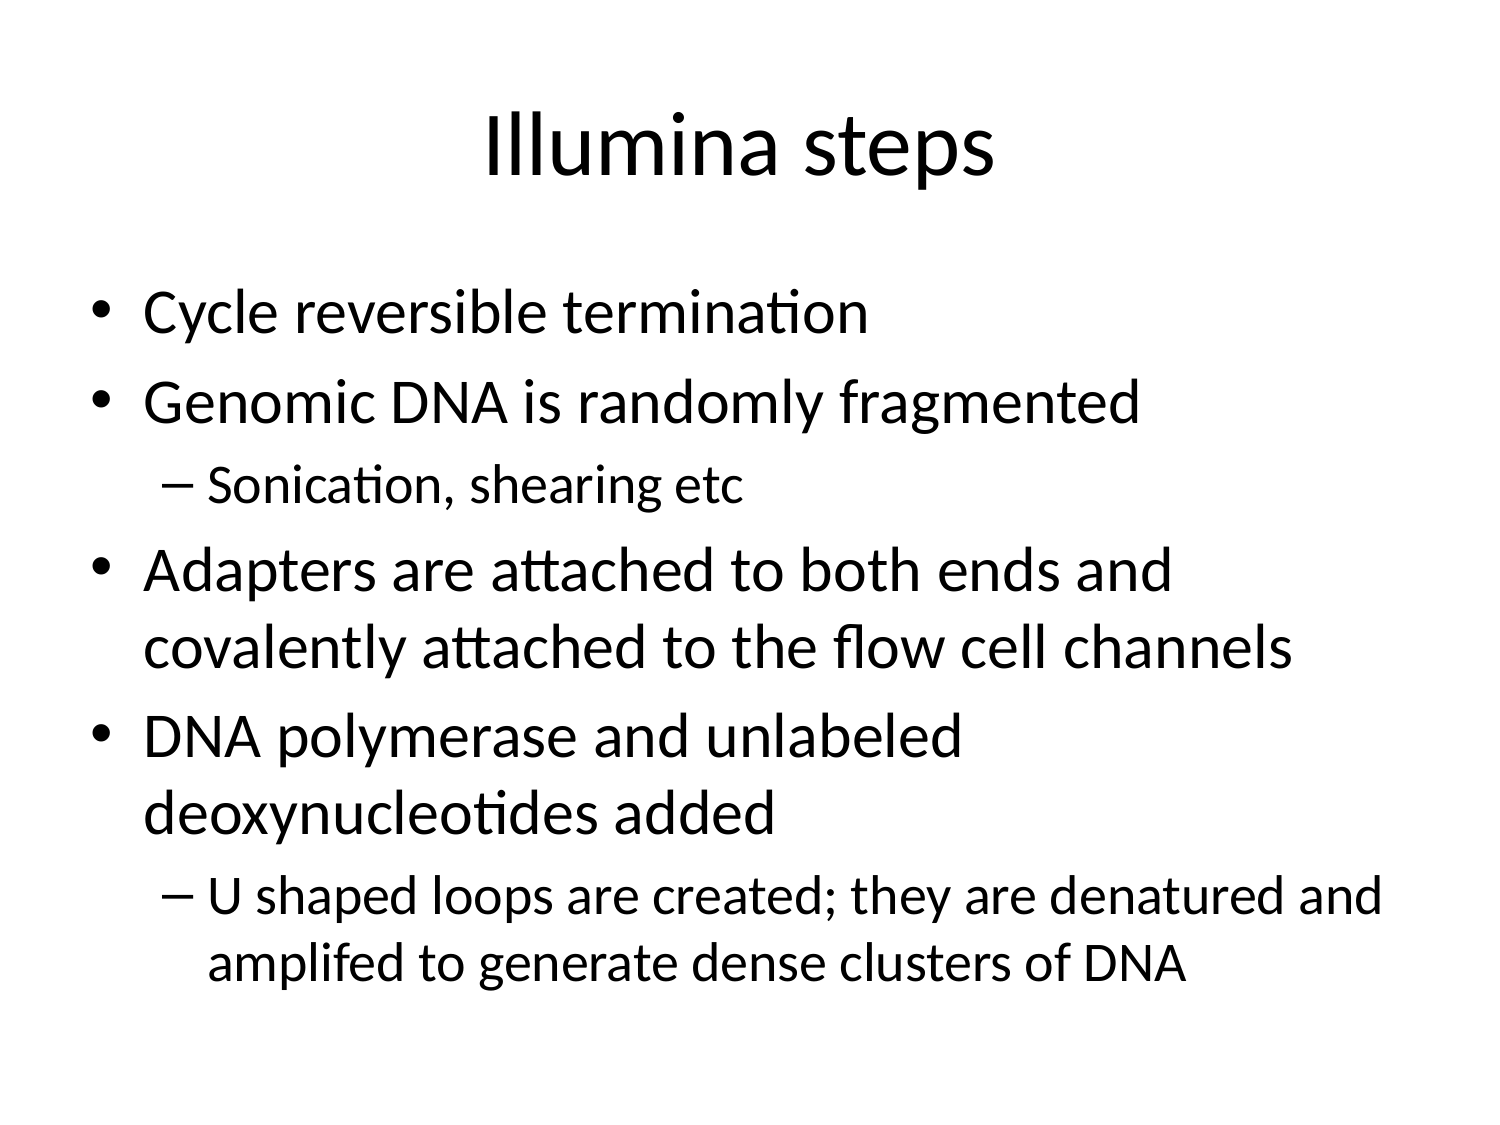

# Illumina steps
Cycle reversible termination
Genomic DNA is randomly fragmented
Sonication, shearing etc
Adapters are attached to both ends and covalently attached to the flow cell channels
DNA polymerase and unlabeled deoxynucleotides added
U shaped loops are created; they are denatured and amplifed to generate dense clusters of DNA